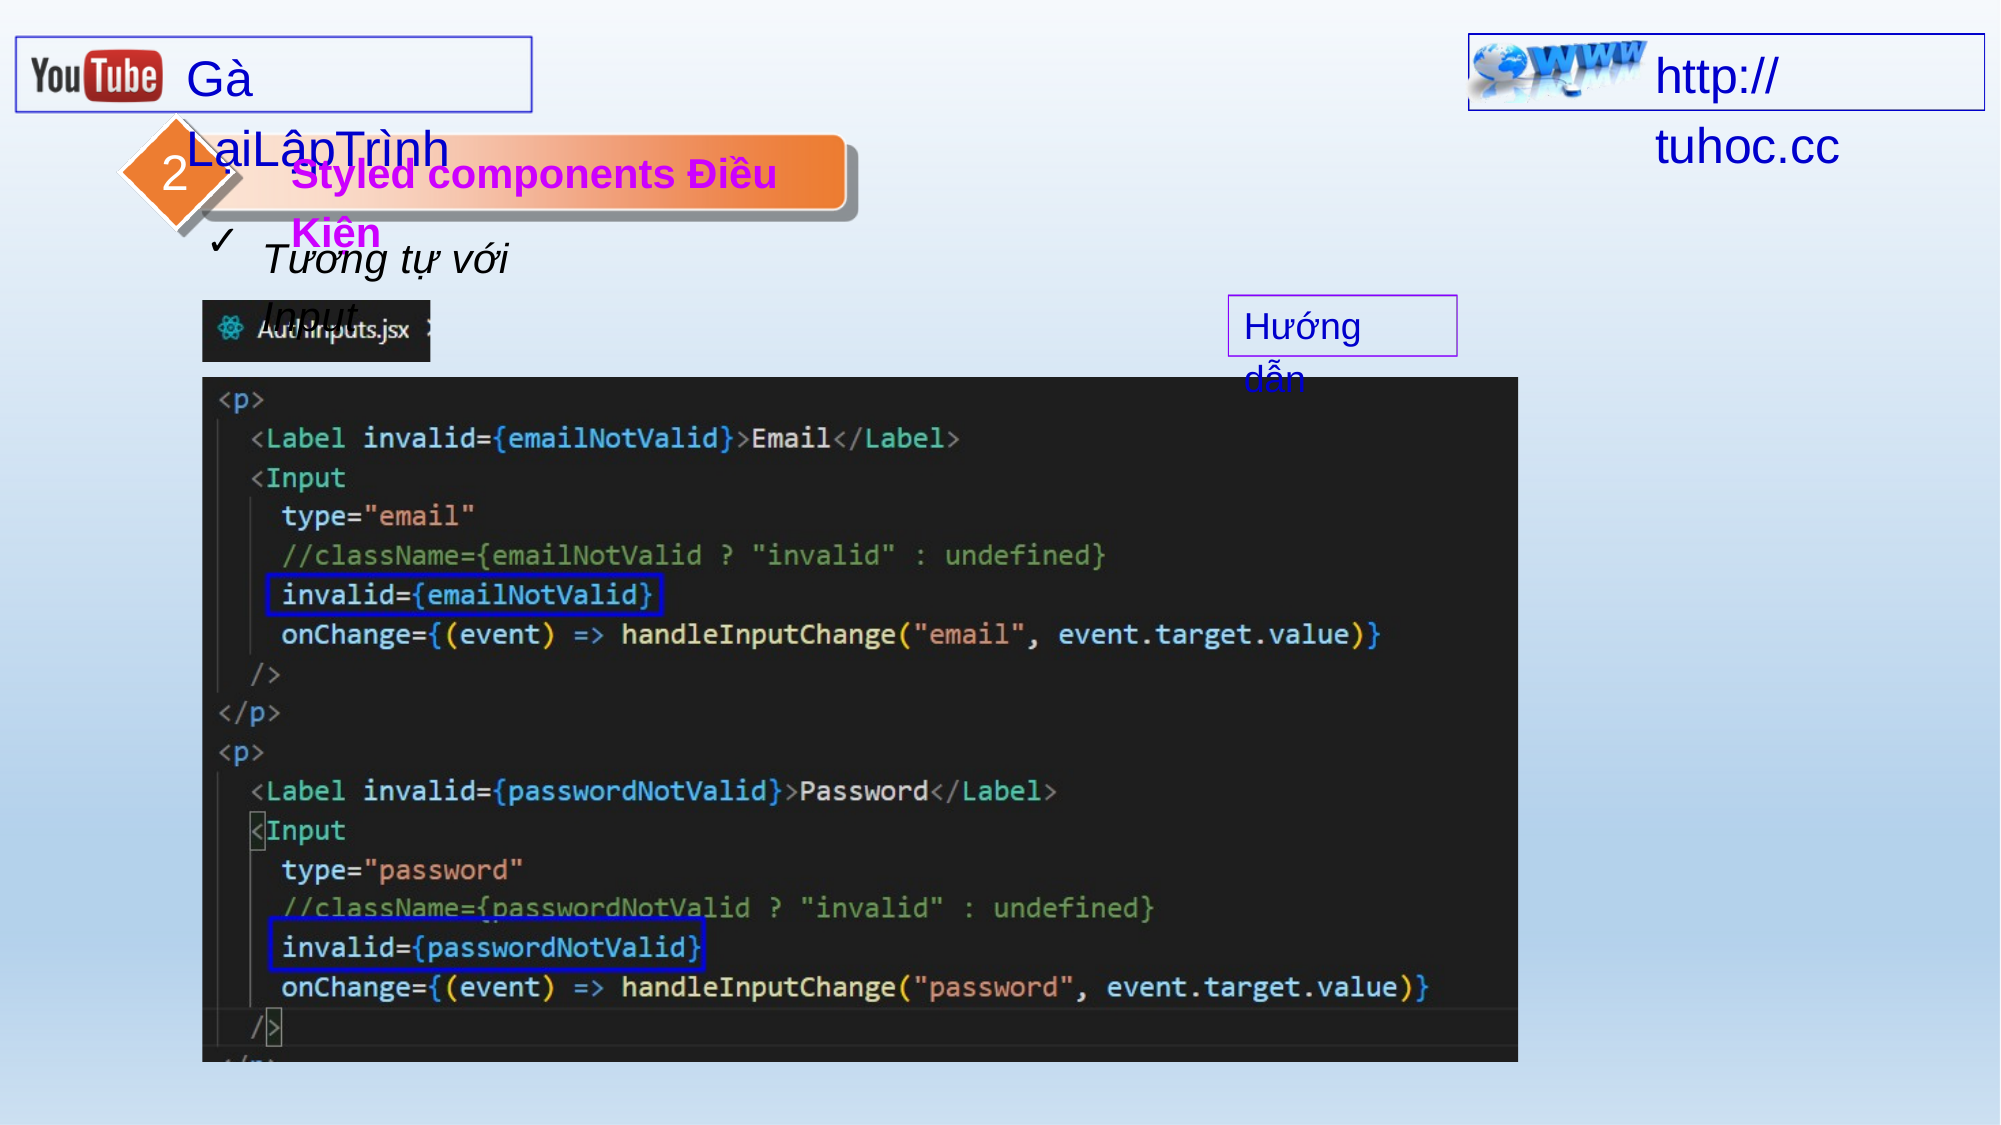

http:// tuhoc.cc

Gà LạiLậpTrình

2
Styled components Điều Kiện

✓
Tương tự với Input
Hướng dẫn